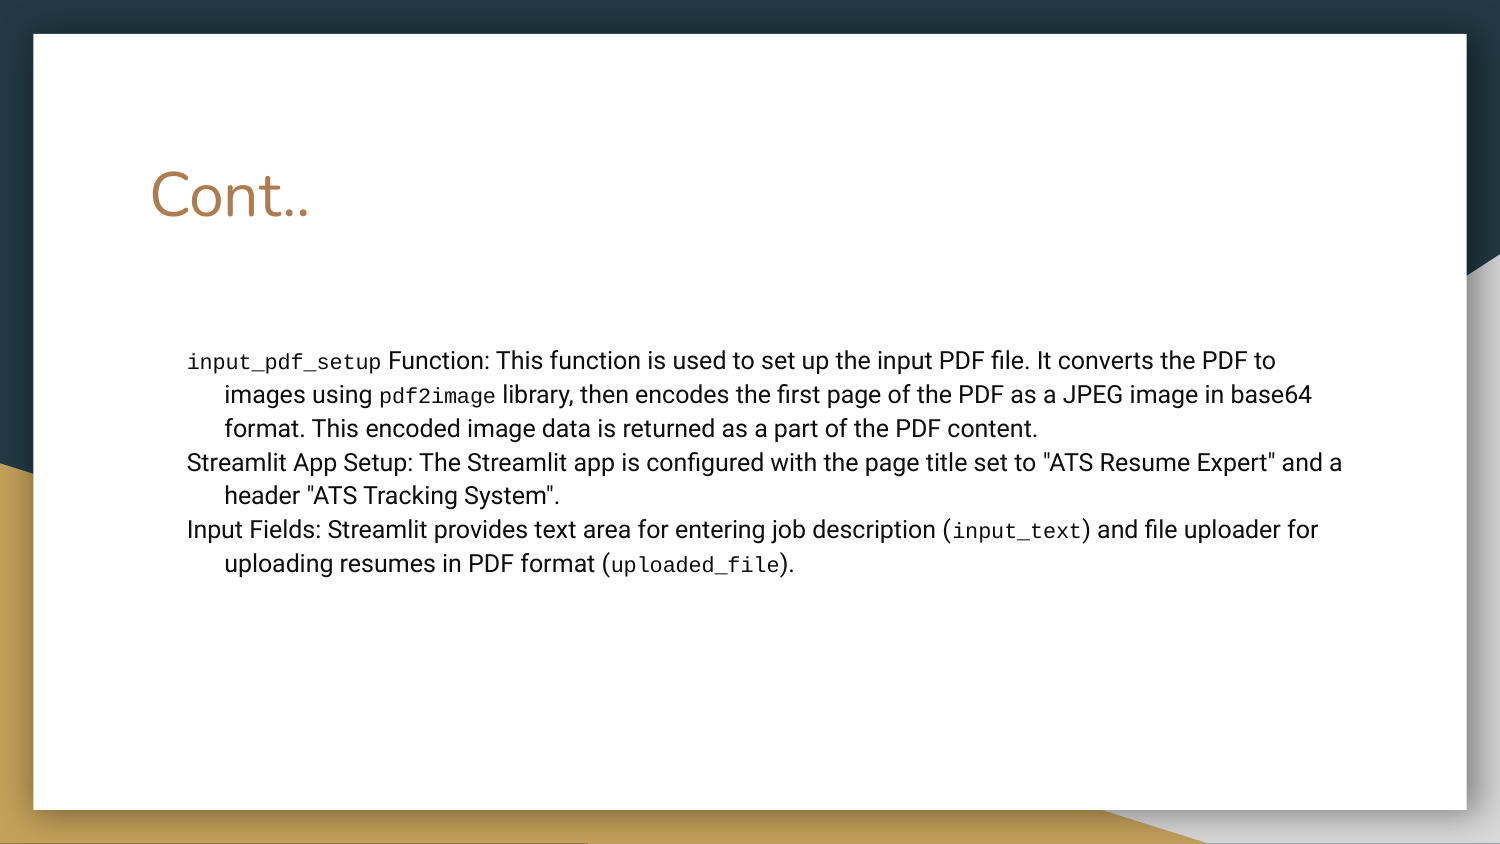

# Cont..
input_pdf_setup Function: This function is used to set up the input PDF file. It converts the PDF to images using pdf2image library, then encodes the first page of the PDF as a JPEG image in base64 format. This encoded image data is returned as a part of the PDF content.
Streamlit App Setup: The Streamlit app is configured with the page title set to "ATS Resume Expert" and a header "ATS Tracking System".
Input Fields: Streamlit provides text area for entering job description (input_text) and file uploader for uploading resumes in PDF format (uploaded_file).